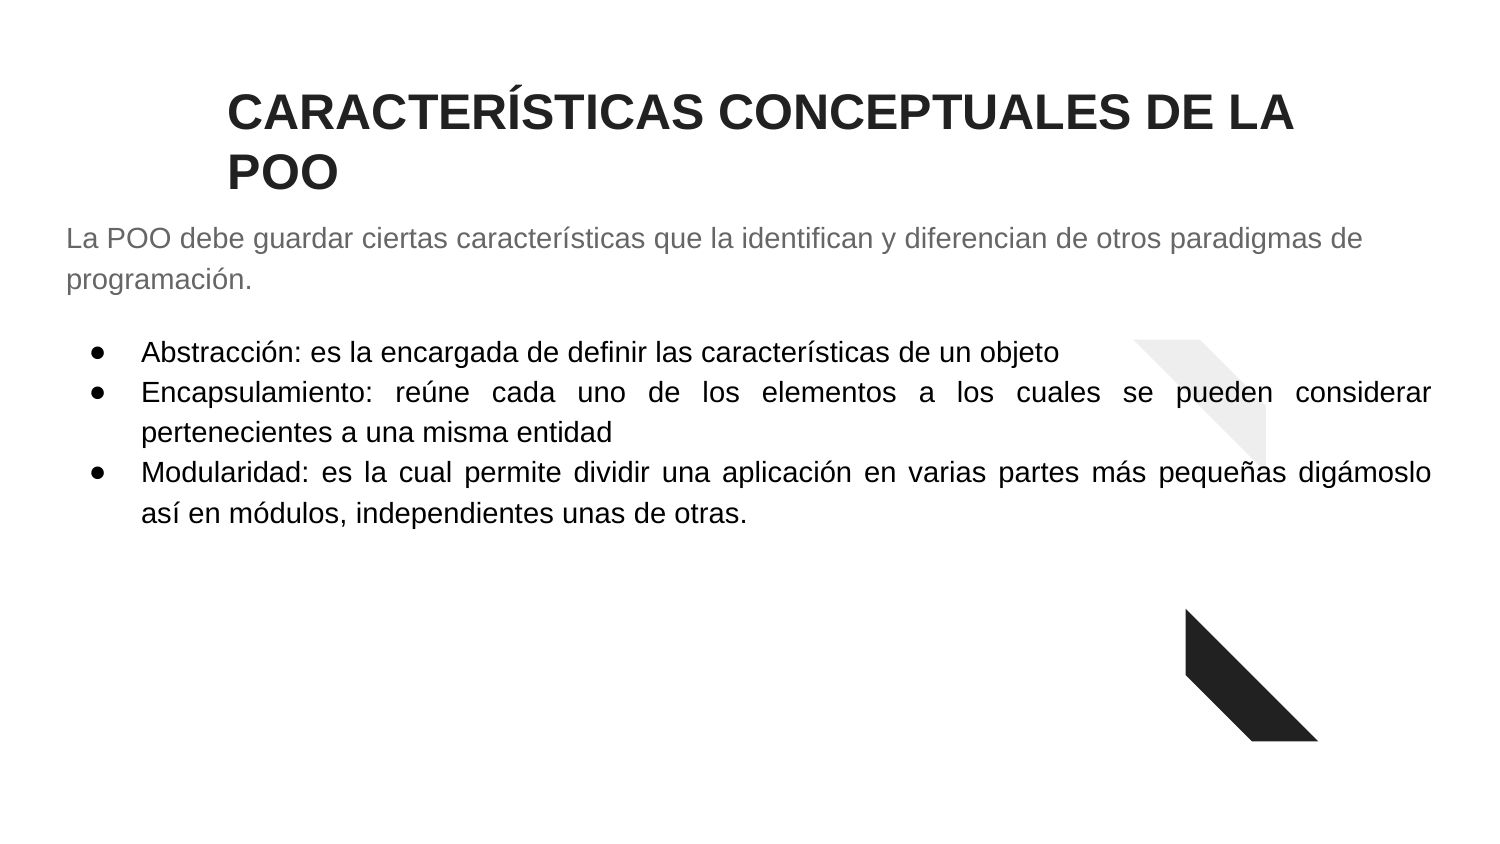

# CARACTERÍSTICAS CONCEPTUALES DE LA POO
La POO debe guardar ciertas características que la identifican y diferencian de otros paradigmas de programación.
Abstracción: es la encargada de definir las características de un objeto
Encapsulamiento: reúne cada uno de los elementos a los cuales se pueden considerar pertenecientes a una misma entidad
Modularidad: es la cual permite dividir una aplicación en varias partes más pequeñas digámoslo así en módulos, independientes unas de otras.